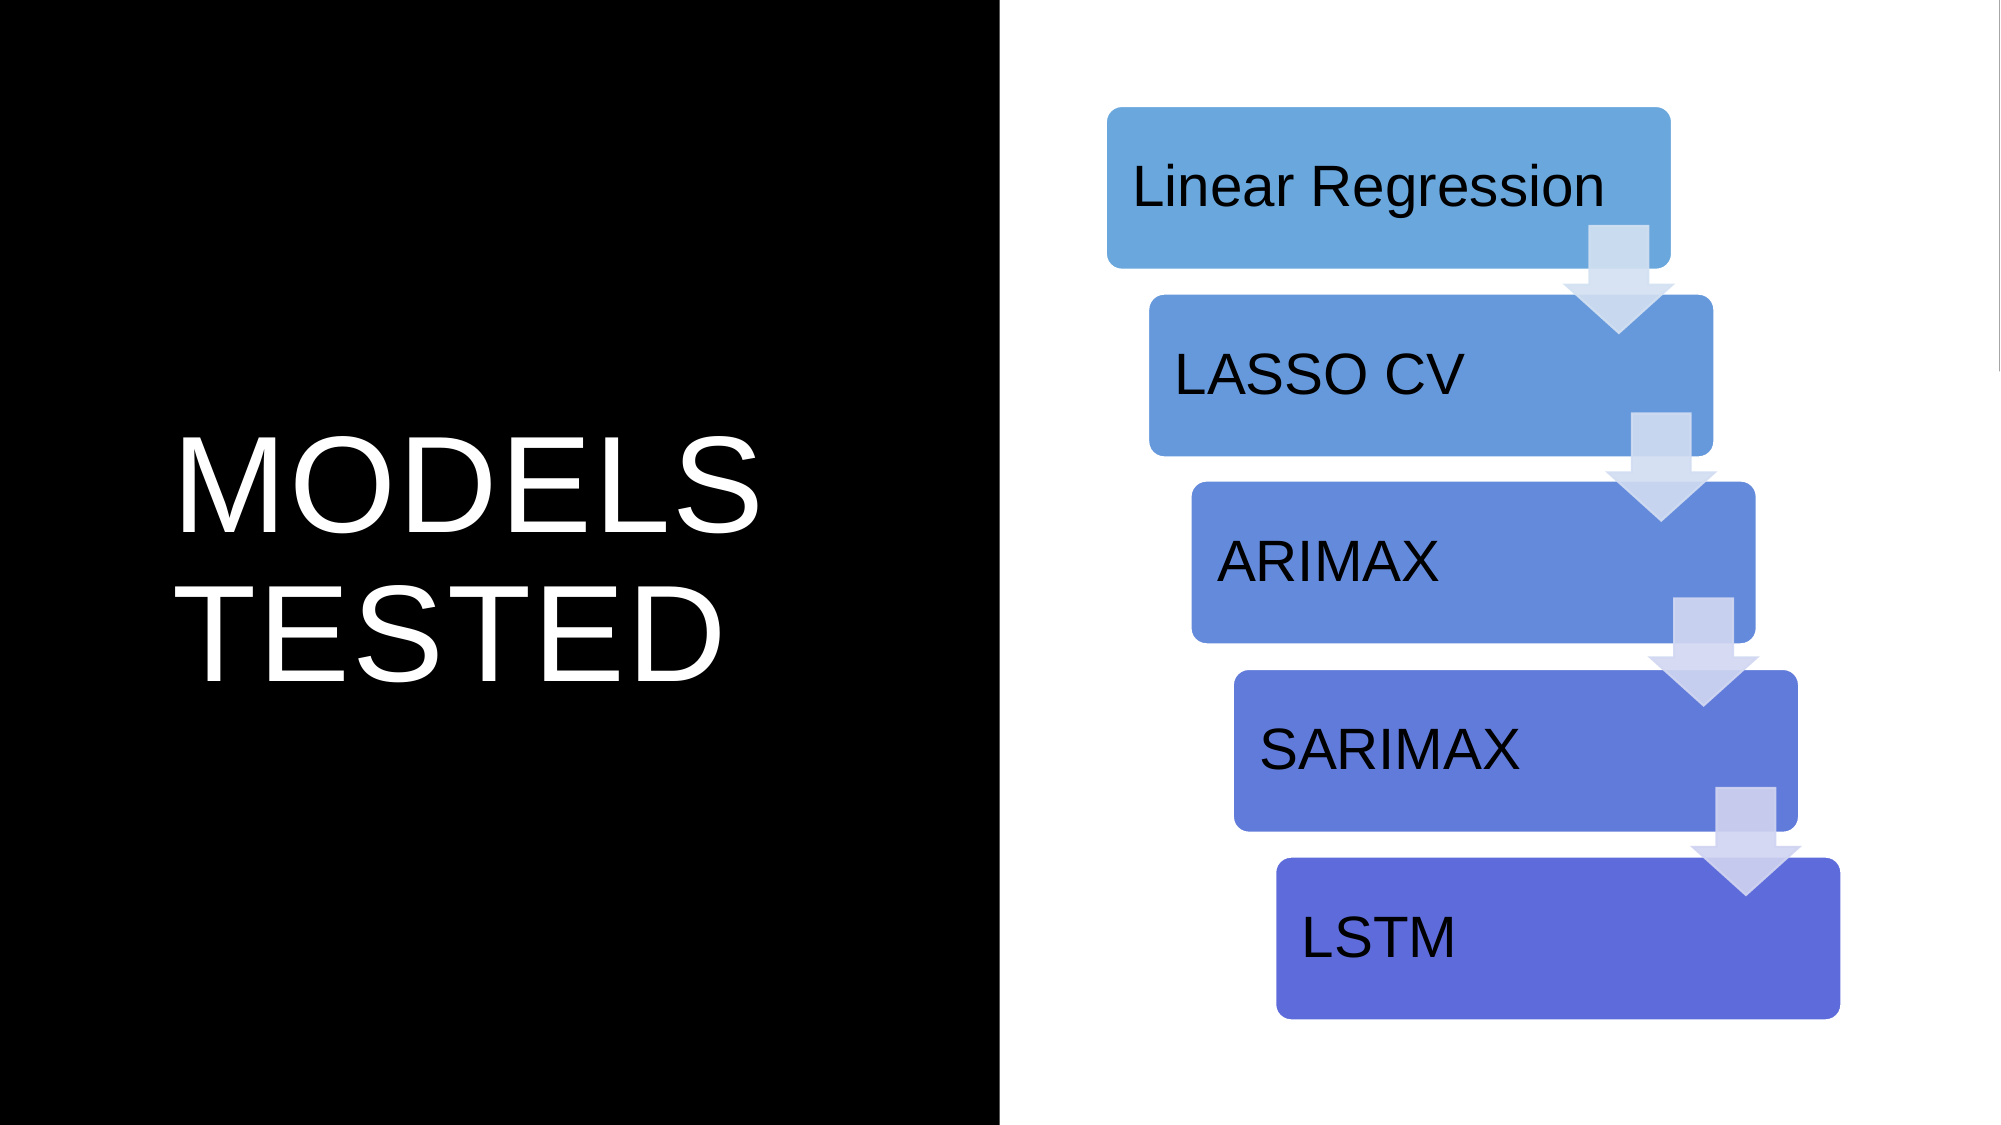

# Models Tested
Linear Regression
LASSO CV
ARIMAX
SARIMAX
LSTM